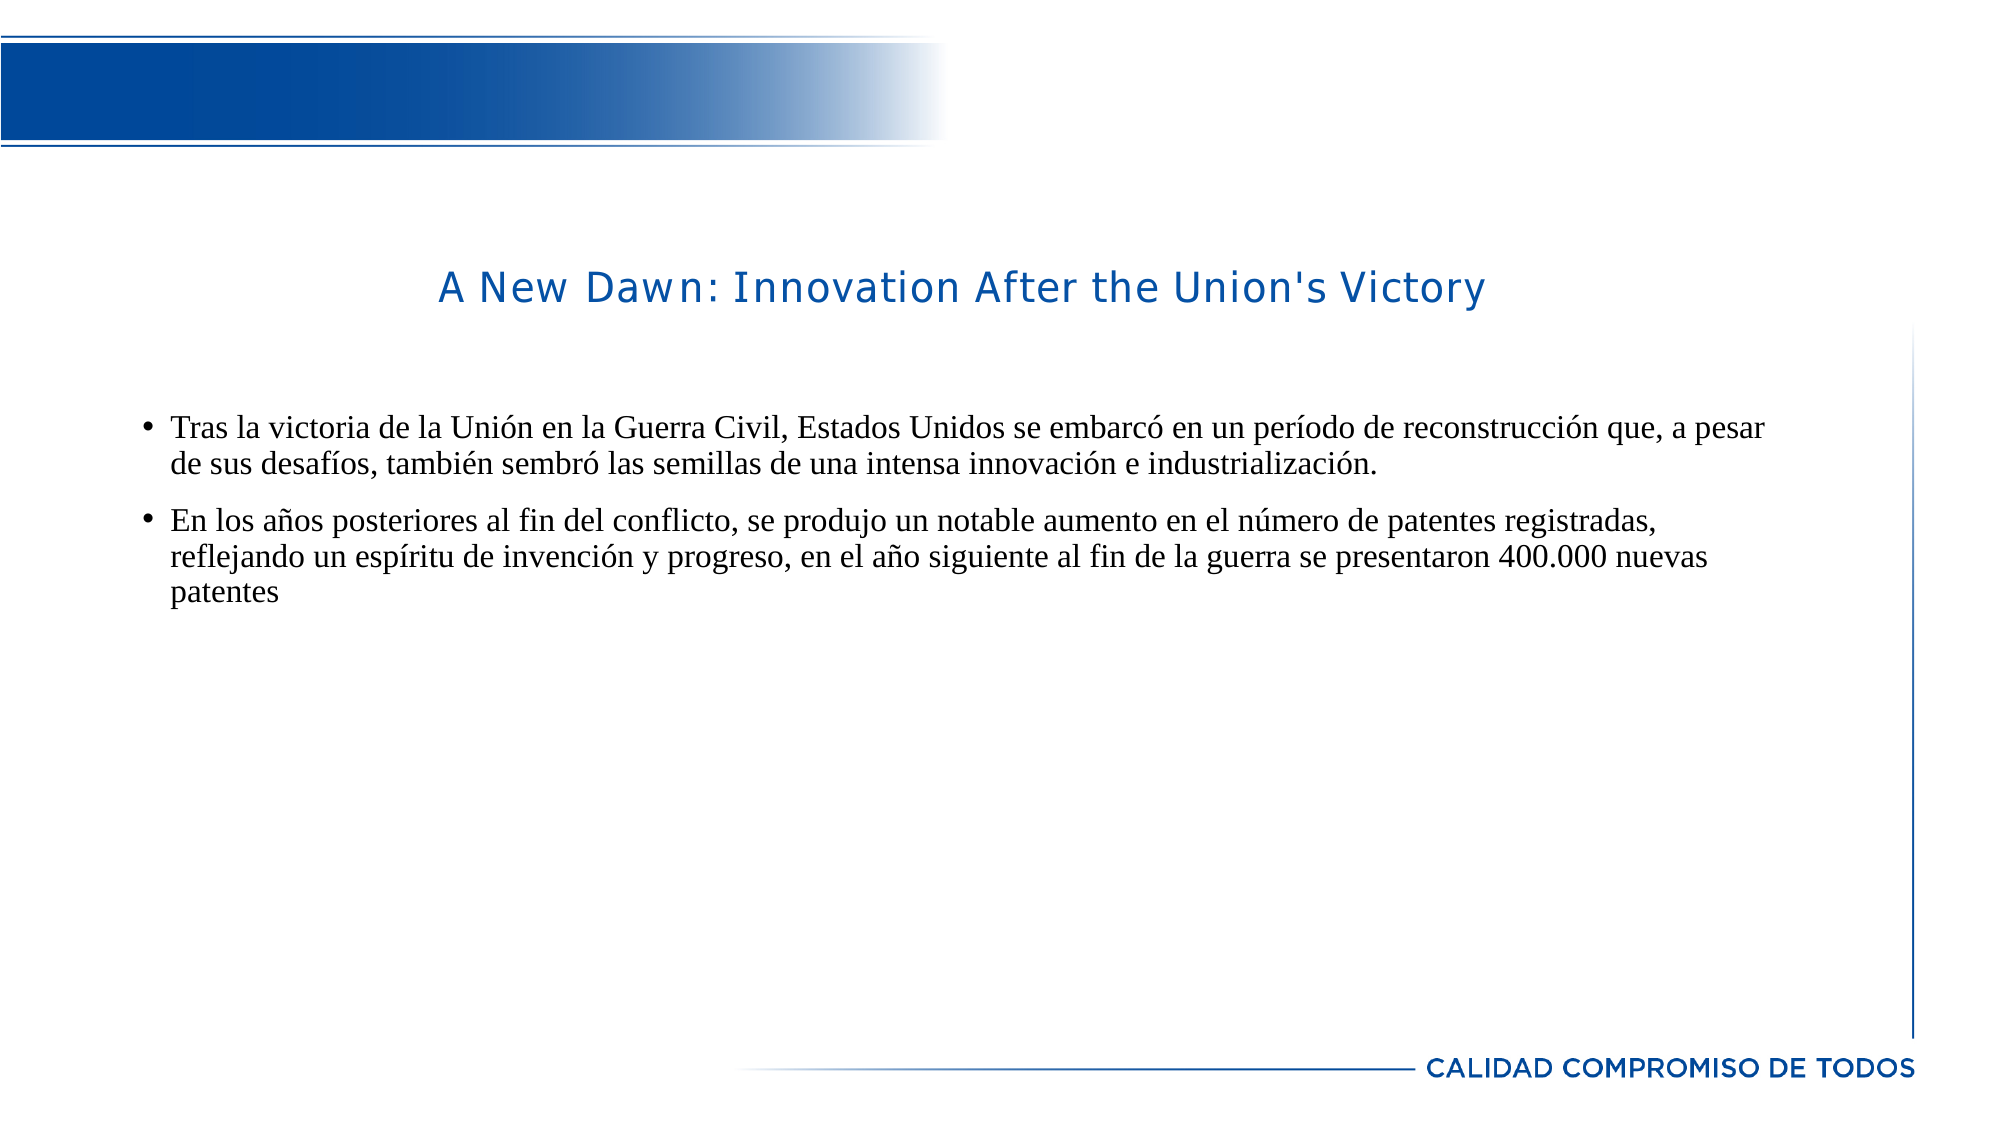

# A New Dawn: Innovation After the Union's Victory
Tras la victoria de la Unión en la Guerra Civil, Estados Unidos se embarcó en un período de reconstrucción que, a pesar de sus desafíos, también sembró las semillas de una intensa innovación e industrialización.
En los años posteriores al fin del conflicto, se produjo un notable aumento en el número de patentes registradas, reflejando un espíritu de invención y progreso, en el año siguiente al fin de la guerra se presentaron 400.000 nuevas patentes